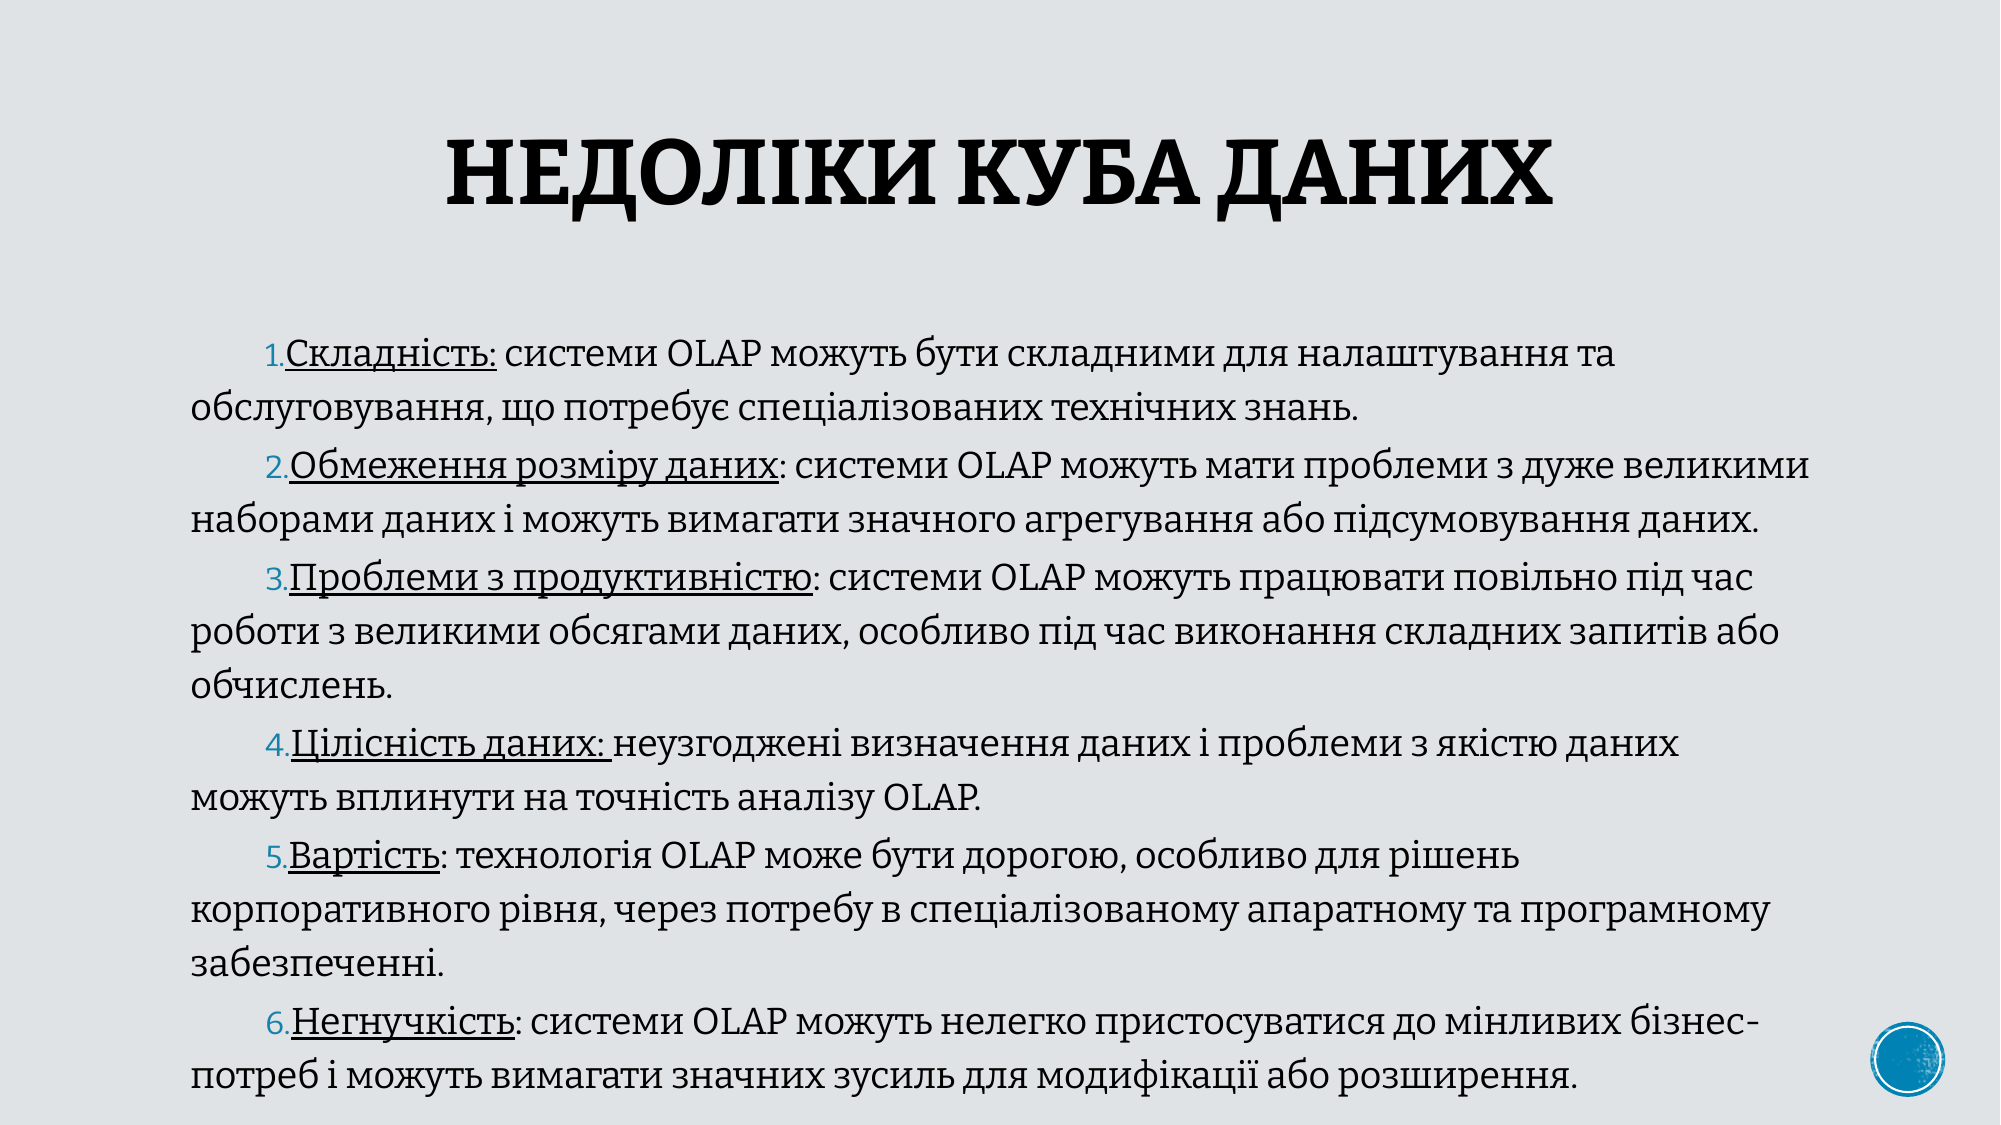

# Недоліки куба даних
Складність: системи OLAP можуть бути складними для налаштування та обслуговування, що потребує спеціалізованих технічних знань.
Обмеження розміру даних: системи OLAP можуть мати проблеми з дуже великими наборами даних і можуть вимагати значного агрегування або підсумовування даних.
Проблеми з продуктивністю: системи OLAP можуть працювати повільно під час роботи з великими обсягами даних, особливо під час виконання складних запитів або обчислень.
Цілісність даних: неузгоджені визначення даних і проблеми з якістю даних можуть вплинути на точність аналізу OLAP.
Вартість: технологія OLAP може бути дорогою, особливо для рішень корпоративного рівня, через потребу в спеціалізованому апаратному та програмному забезпеченні.
Негнучкість: системи OLAP можуть нелегко пристосуватися до мінливих бізнес-потреб і можуть вимагати значних зусиль для модифікації або розширення.